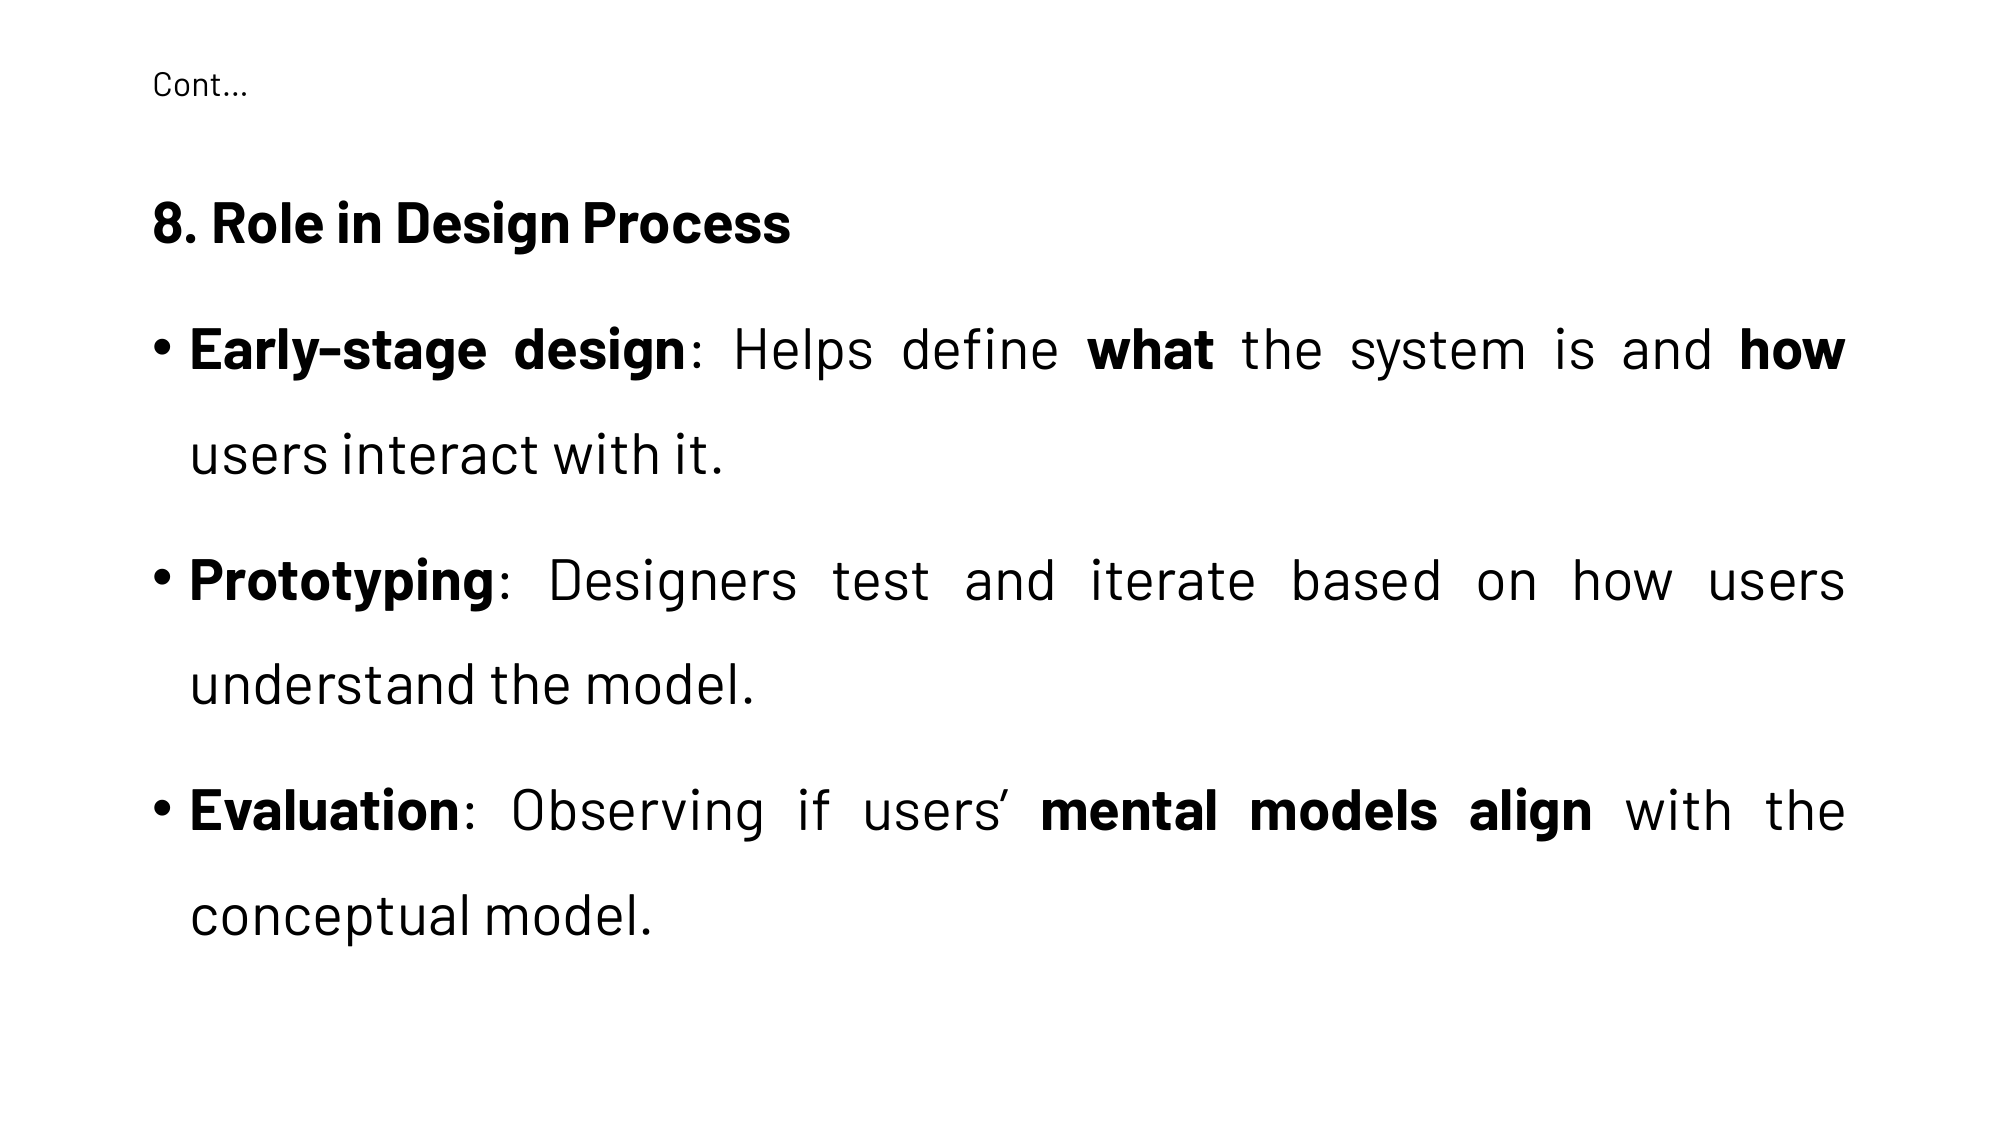

# Cont…
8. Role in Design Process
Early-stage design: Helps define what the system is and how users interact with it.
Prototyping: Designers test and iterate based on how users understand the model.
Evaluation: Observing if users’ mental models align with the conceptual model.